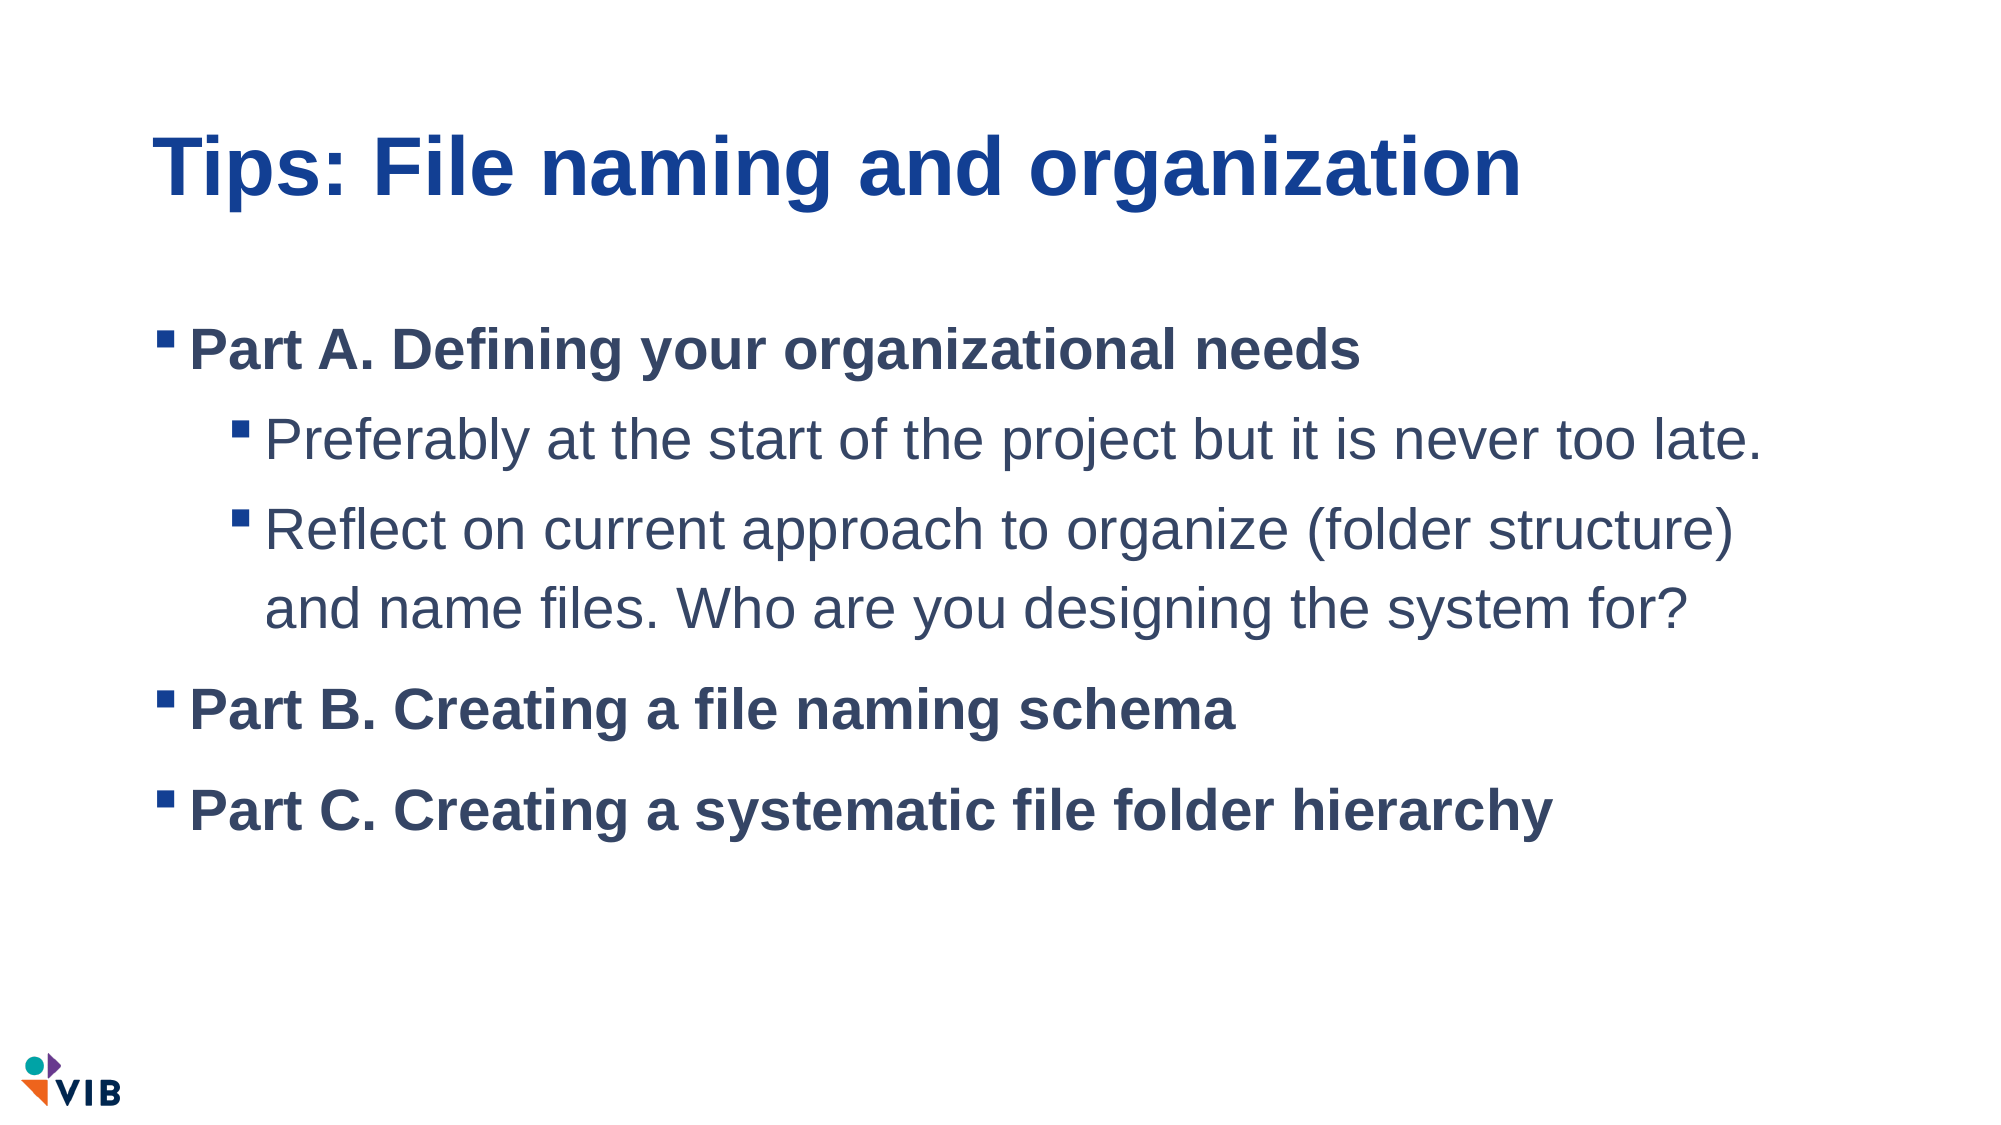

# Tips: File naming and organization
Part A. Defining your organizational needs
Preferably at the start of the project but it is never too late.
Reflect on current approach to organize (folder structure) and name files. Who are you designing the system for?
Part B. Creating a file naming schema
Part C. Creating a systematic file folder hierarchy
164